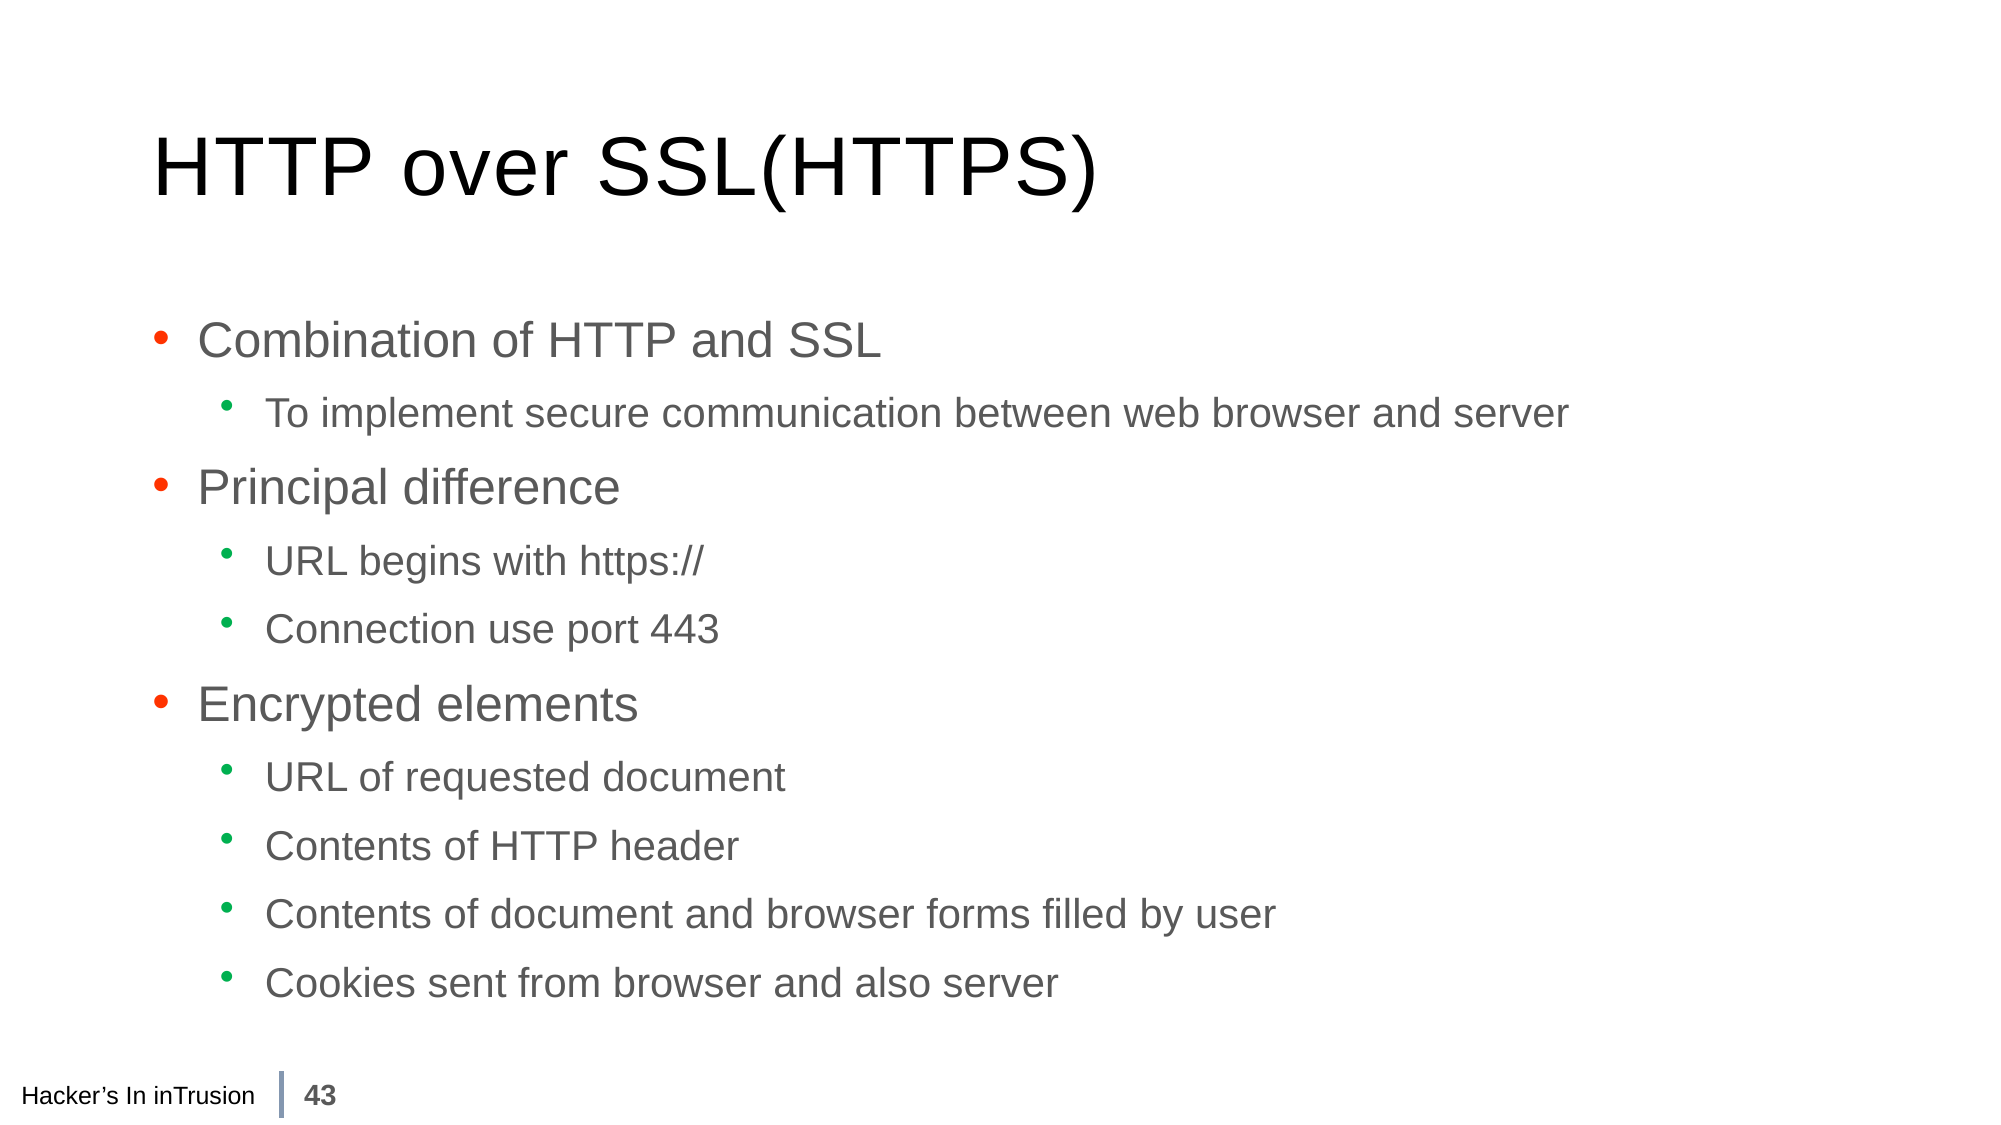

# HTTP over SSL(HTTPS)
Combination of HTTP and SSL
To implement secure communication between web browser and server
Principal difference
URL begins with https://
Connection use port 443
Encrypted elements
URL of requested document
Contents of HTTP header
Contents of document and browser forms filled by user
Cookies sent from browser and also server